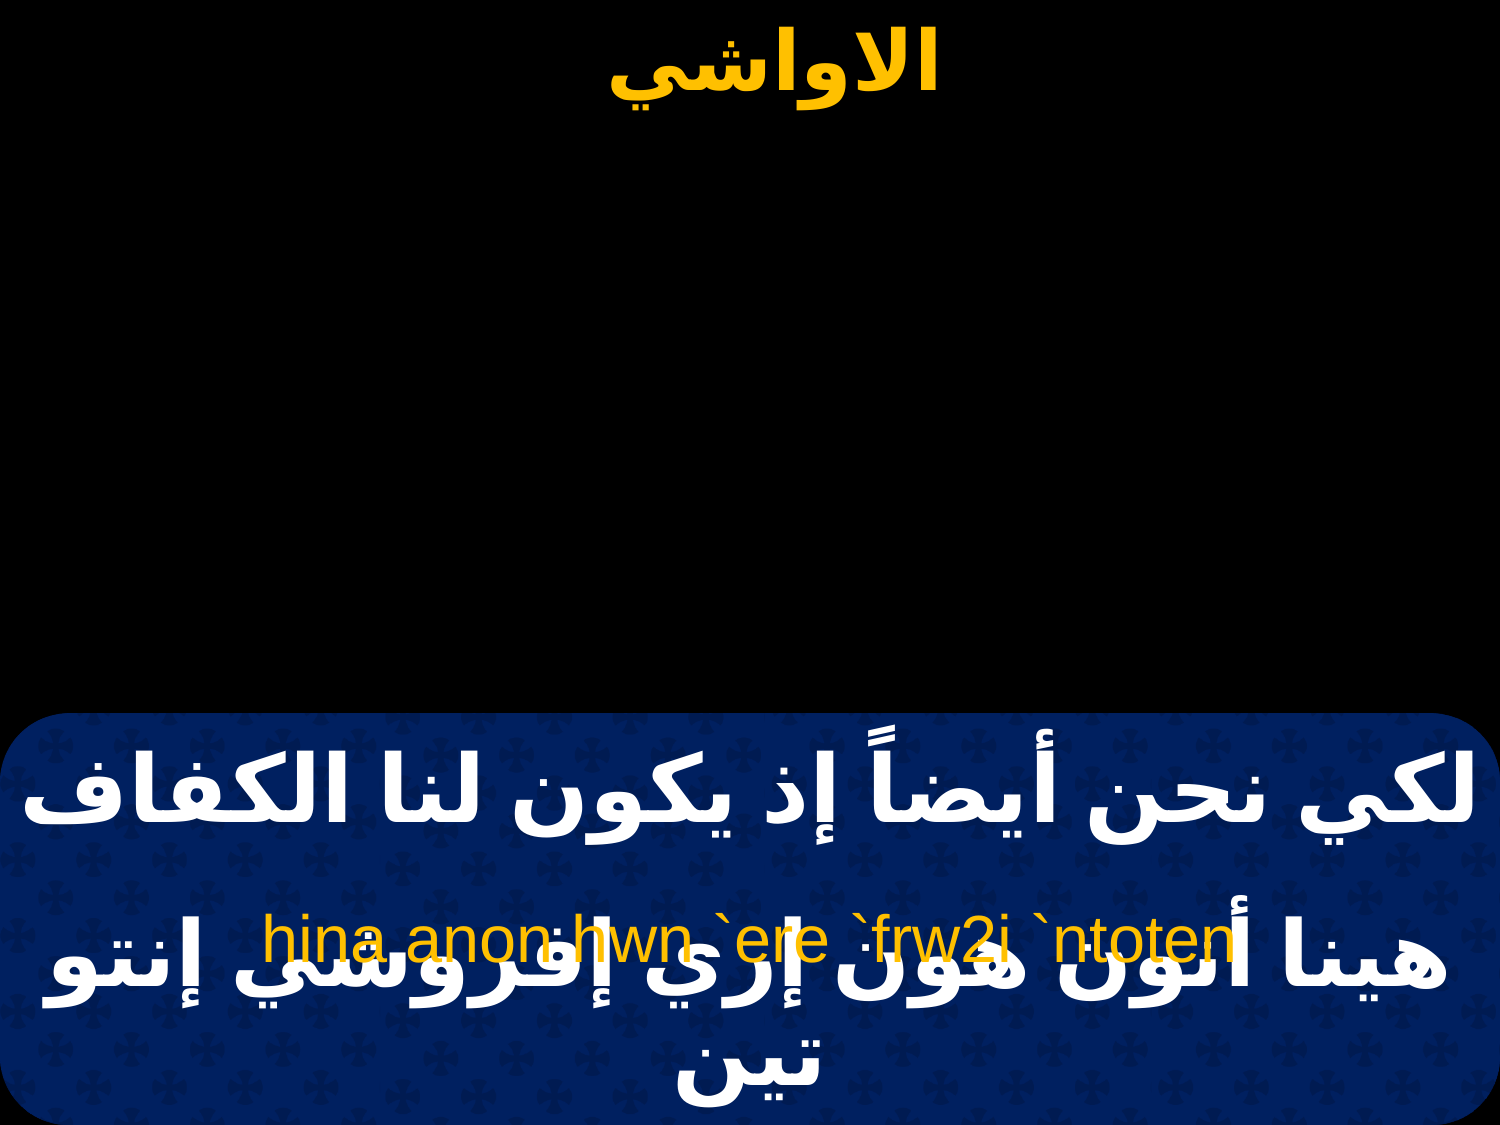

# لكي نحن أيضاً إذ يكون لنا الكفاف
hina anon hwn `ere `frw2i `ntoten
هينا أنون هون إري إفروشي إنتو تين